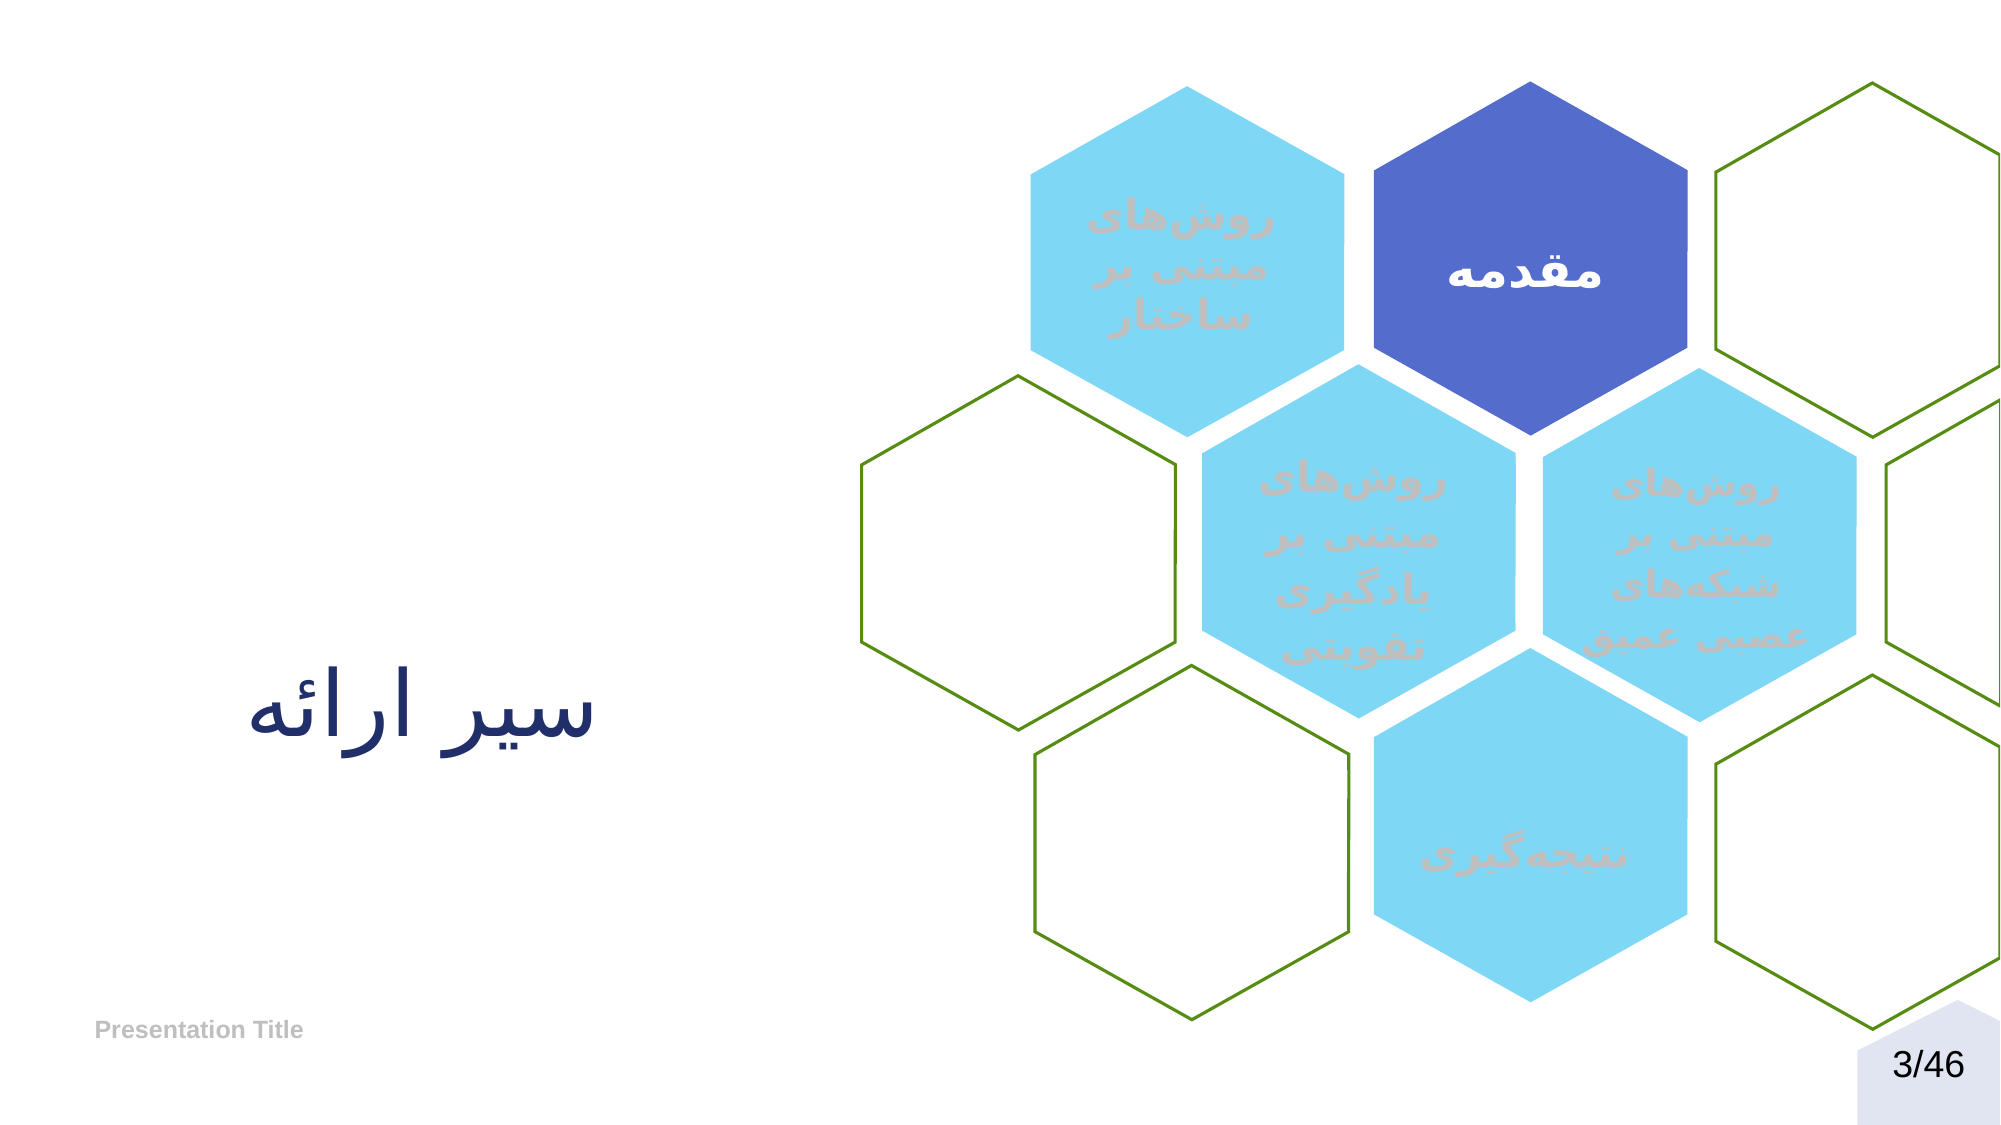

روش‌های مبتنی بر ساختار
مقدمه
روش‌های مبتنی بر شبکه‌های عصبی عمیق
روش‌‌های مبتنی بر یادگیری تقویتی
# سیر ارائه
نتیجه‌گیری
Presentation Title
3/46